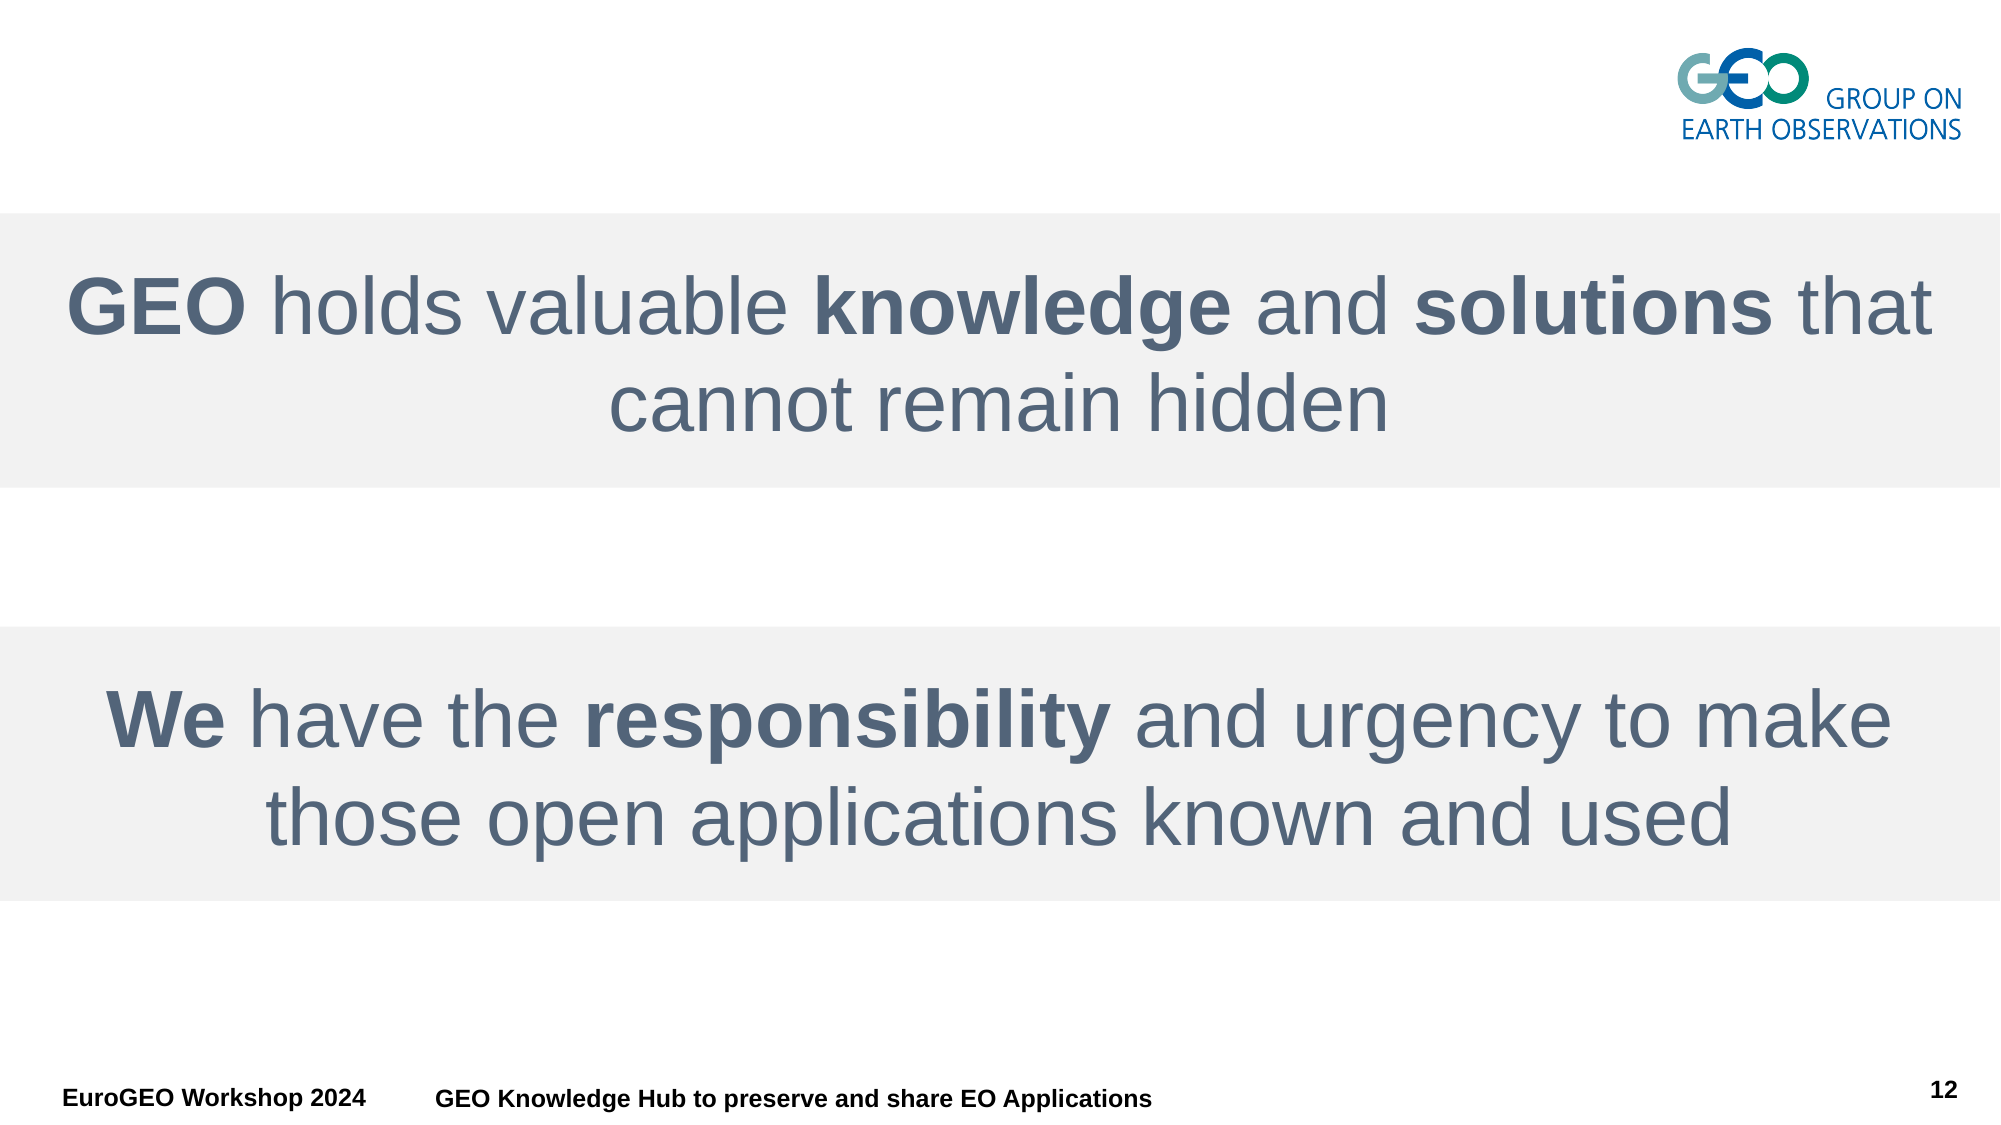

GEO holds valuable knowledge and solutions that cannot remain hidden
We have the responsibility and urgency to make those open applications known and used
06/16/2023
12
EuroGEO Workshop 2024
GEO Knowledge Hub to preserve and share EO Applications